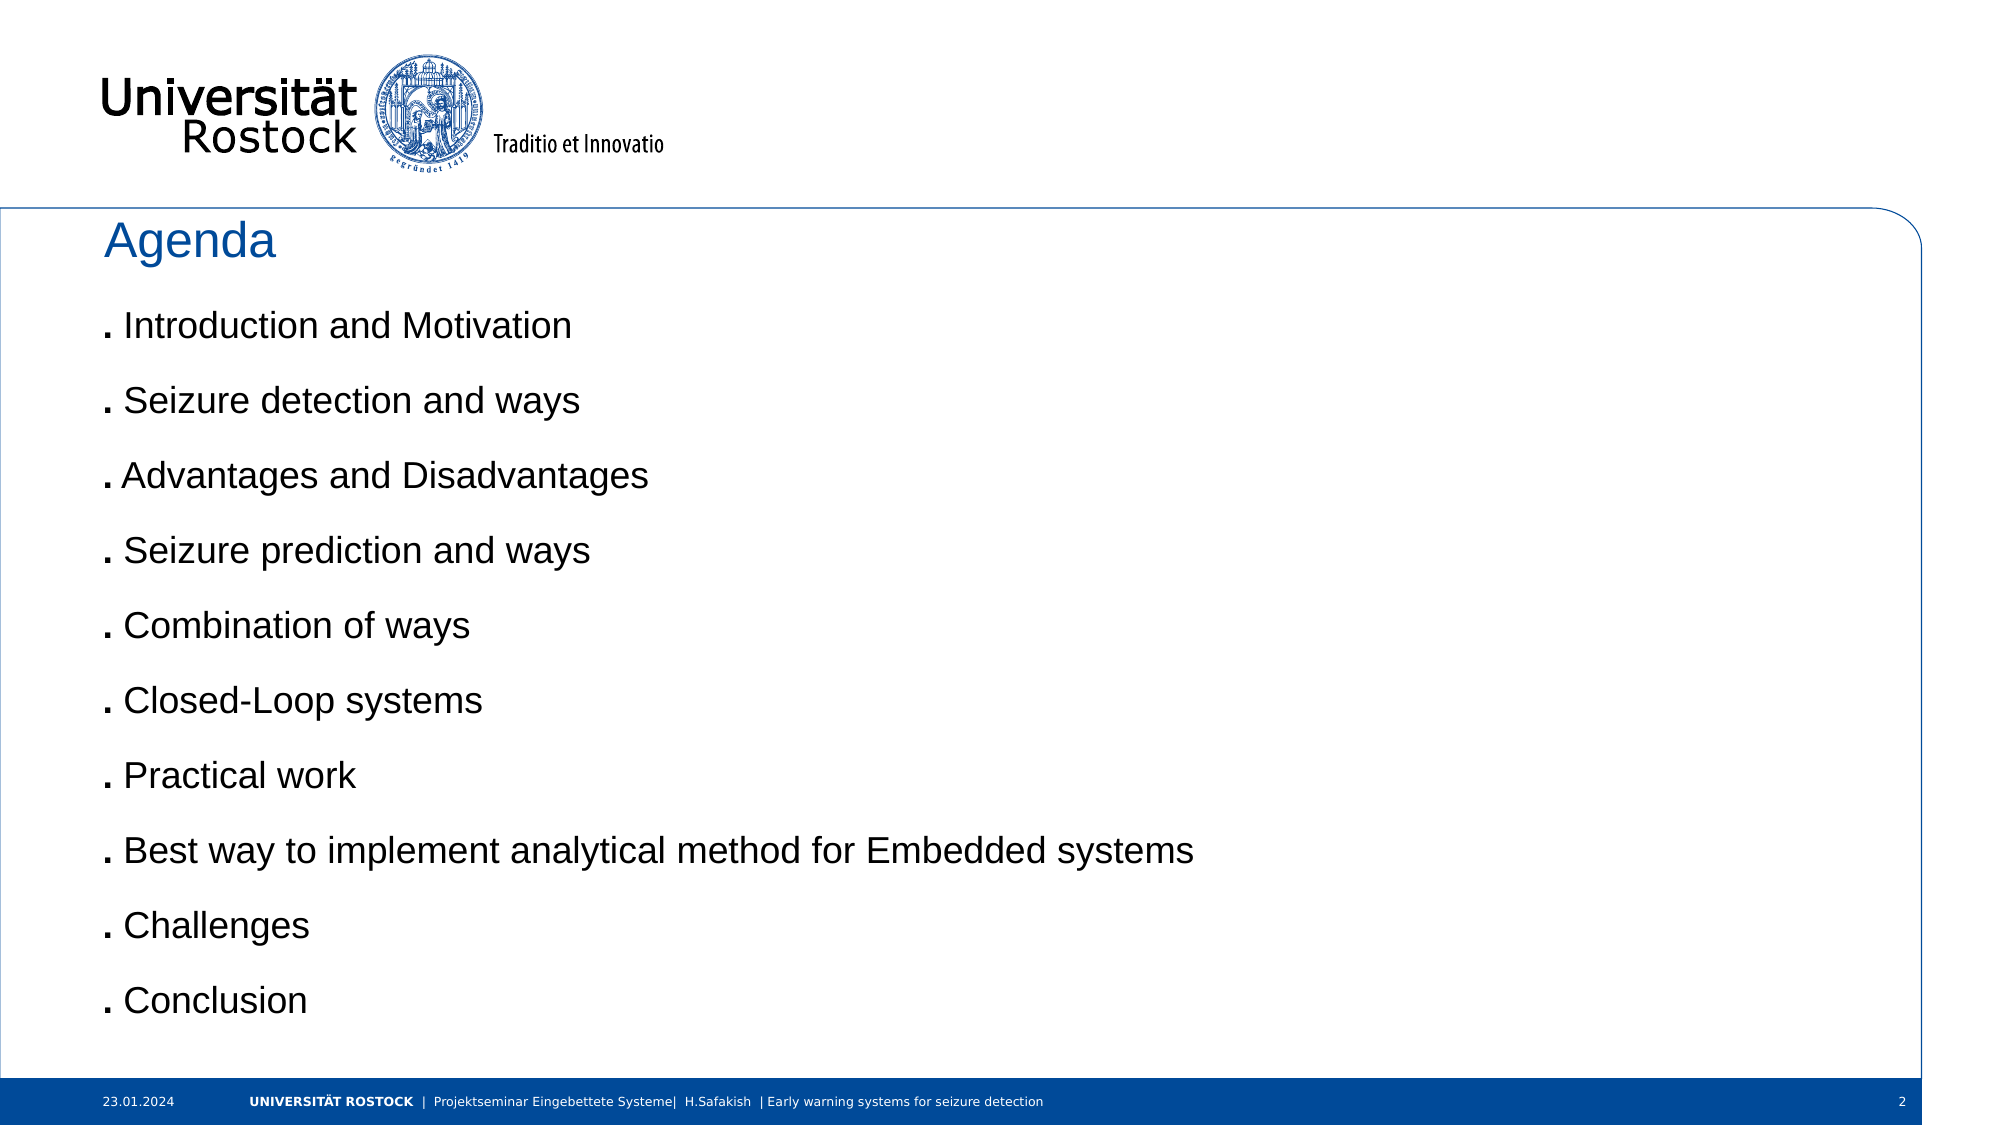

# Agenda
. Introduction and Motivation
. Seizure detection and ways
. Advantages and Disadvantages
. Seizure prediction and ways
. Combination of ways
. Closed-Loop systems
. Practical work
. Best way to implement analytical method for Embedded systems
. Challenges
. Conclusion

UNIVERSITÄT ROSTOCK  |  Projektseminar Eingebettete Systeme|  H.Safakish  | Early warning systems for seizure detection
2
23.01.2024